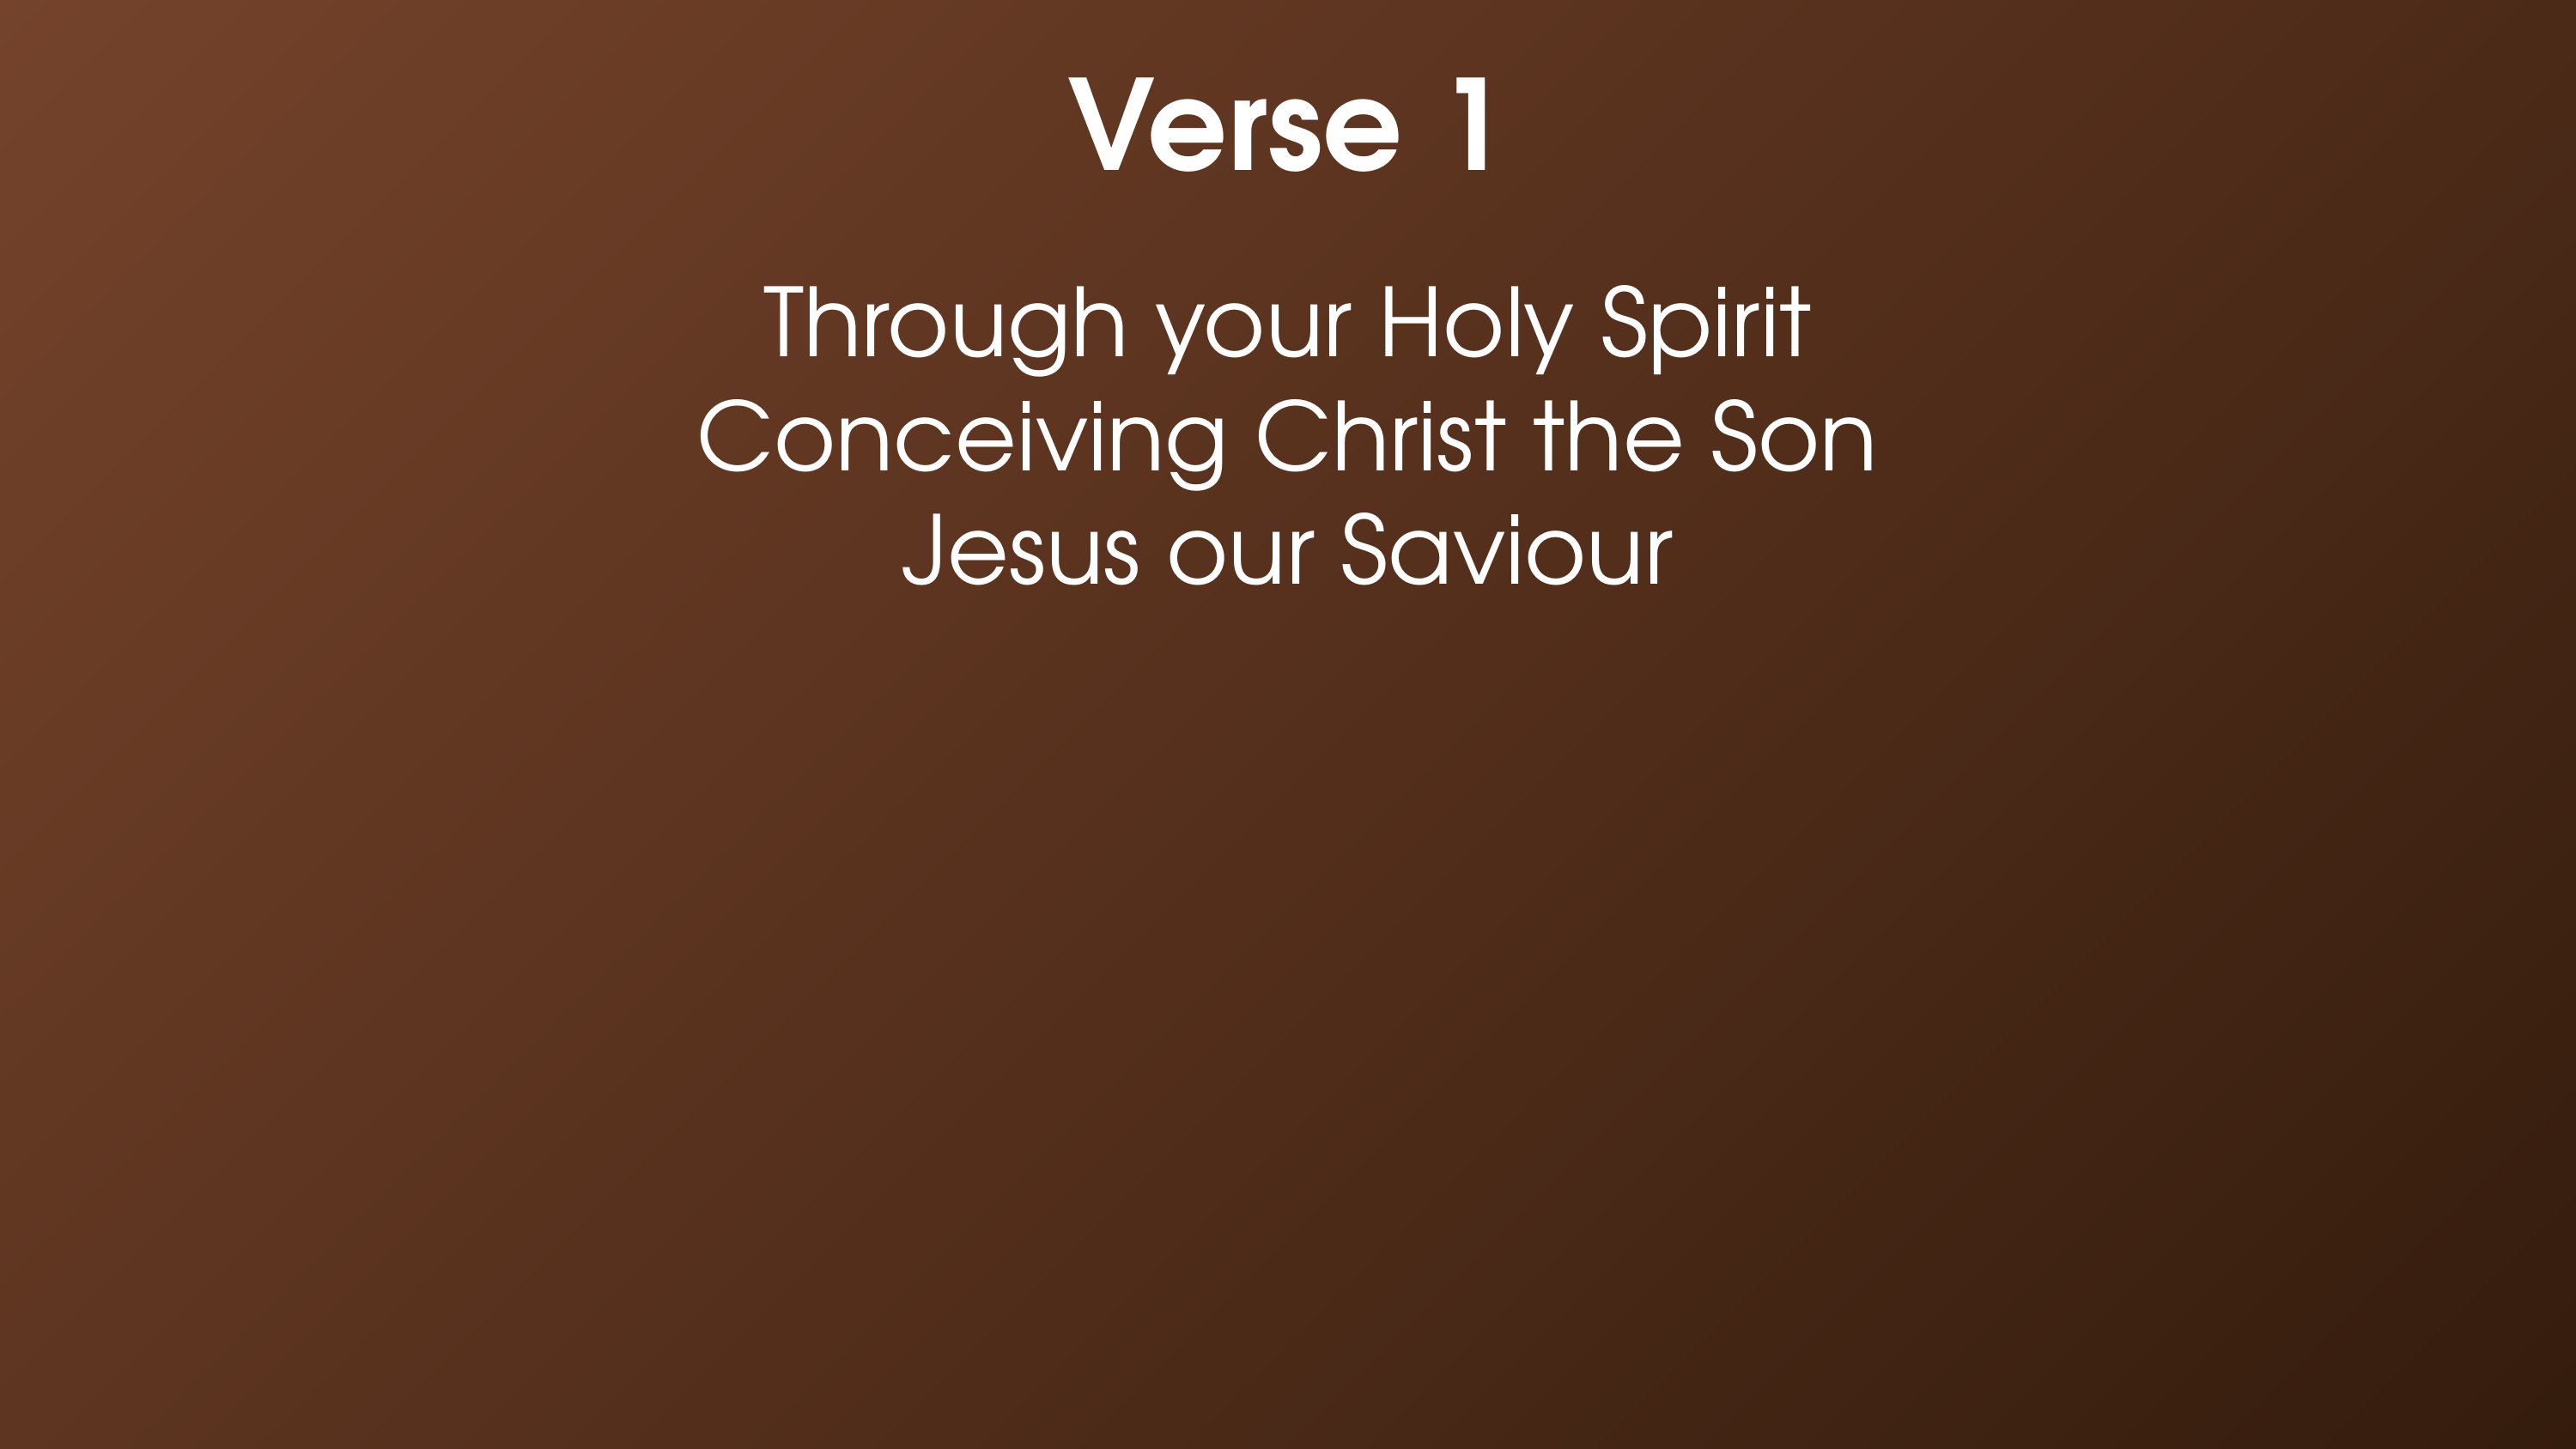

Verse 1
Through your Holy Spirit
Conceiving Christ the Son
Jesus our Saviour